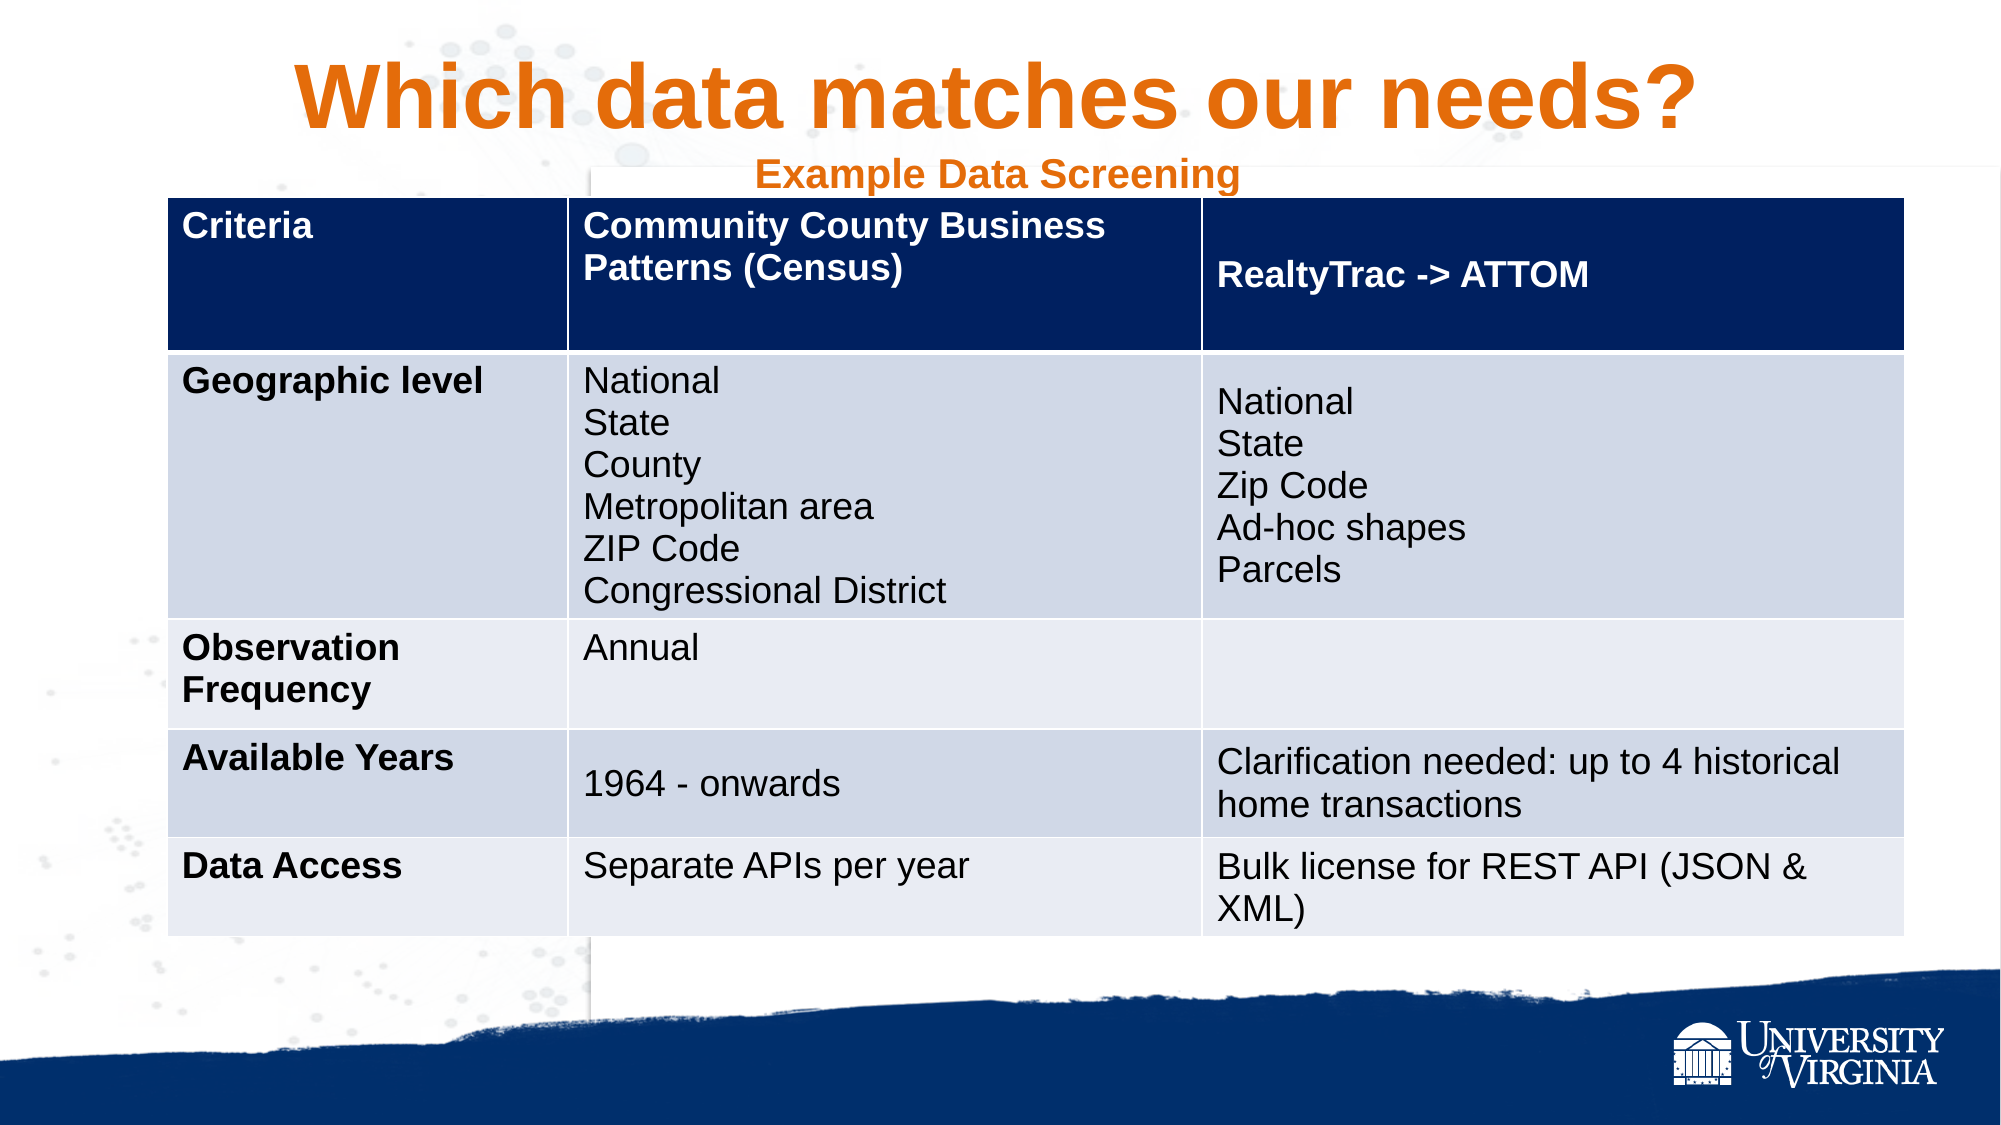

# Which data matches our needs? Example Data Screening
| Criteria | Community County Business Patterns (Census) | RealtyTrac -> ATTOM |
| --- | --- | --- |
| Geographic level | National State County Metropolitan area ZIP Code Congressional District | National State Zip Code Ad-hoc shapes Parcels |
| Observation Frequency | Annual |  |
| Available Years | 1964 - onwards | Clarification needed: up to 4 historical home transactions |
| Data Access | Separate APIs per year | Bulk license for REST API (JSON & XML) |